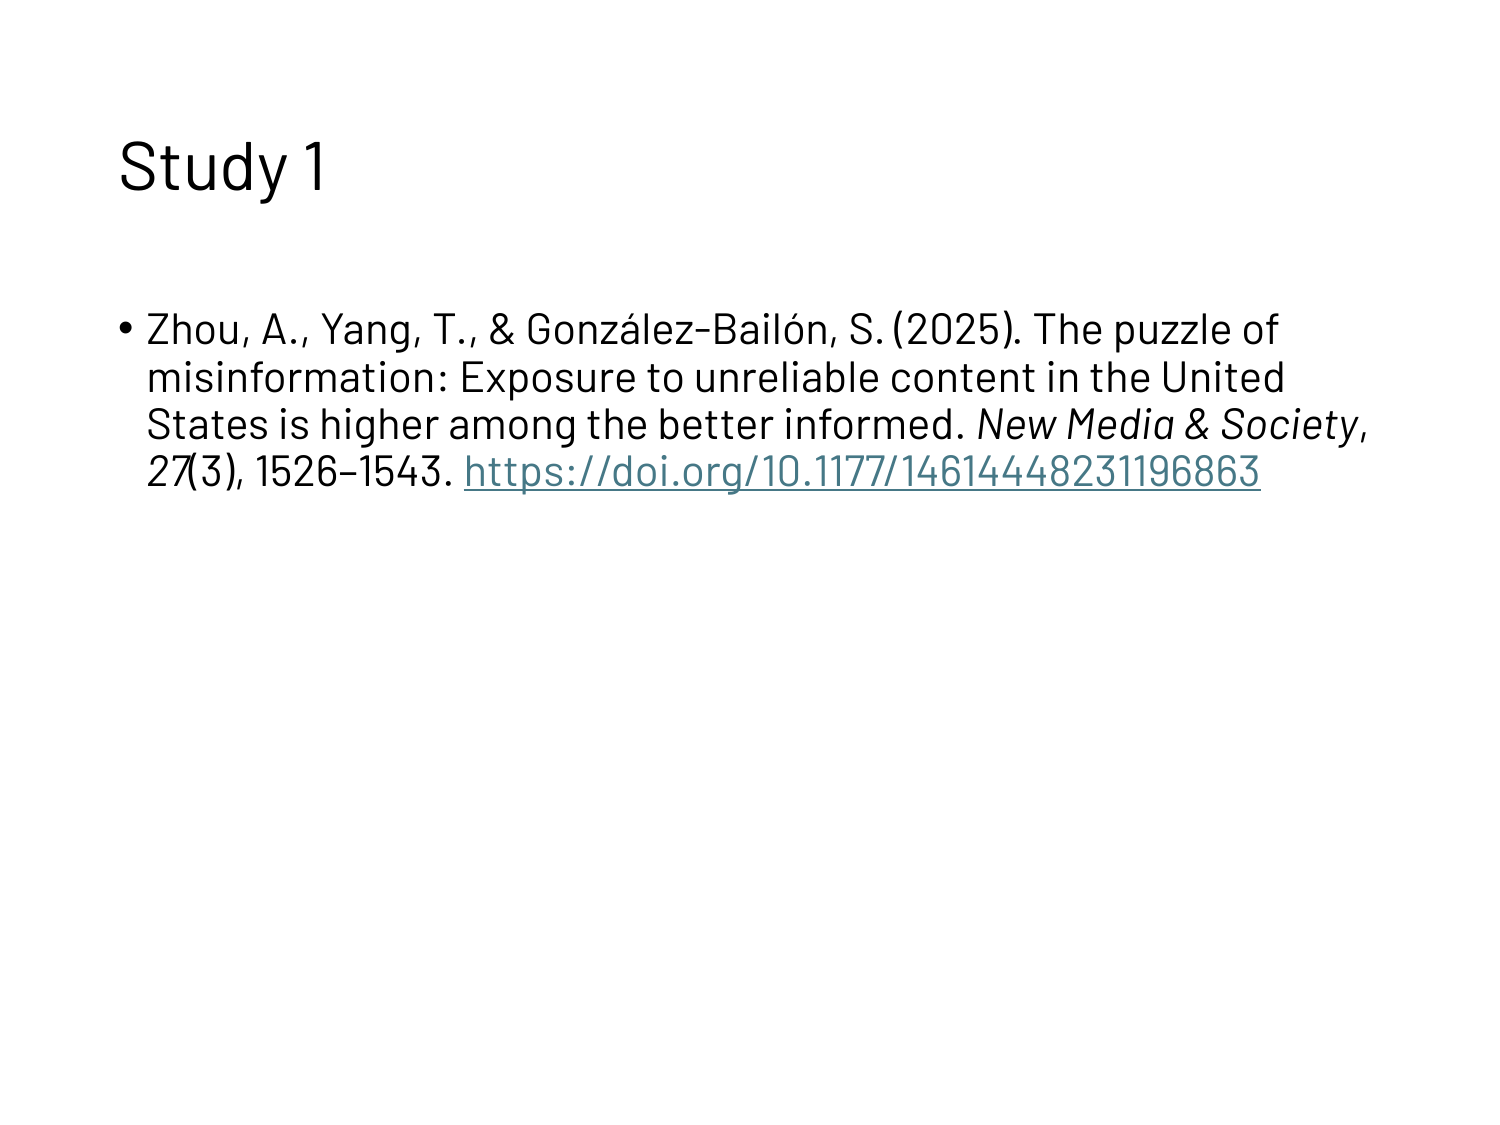

# Study 1
Zhou, A., Yang, T., & González-Bailón, S. (2025). The puzzle of misinformation: Exposure to unreliable content in the United States is higher among the better informed. New Media & Society, 27(3), 1526–1543. https://doi.org/10.1177/14614448231196863